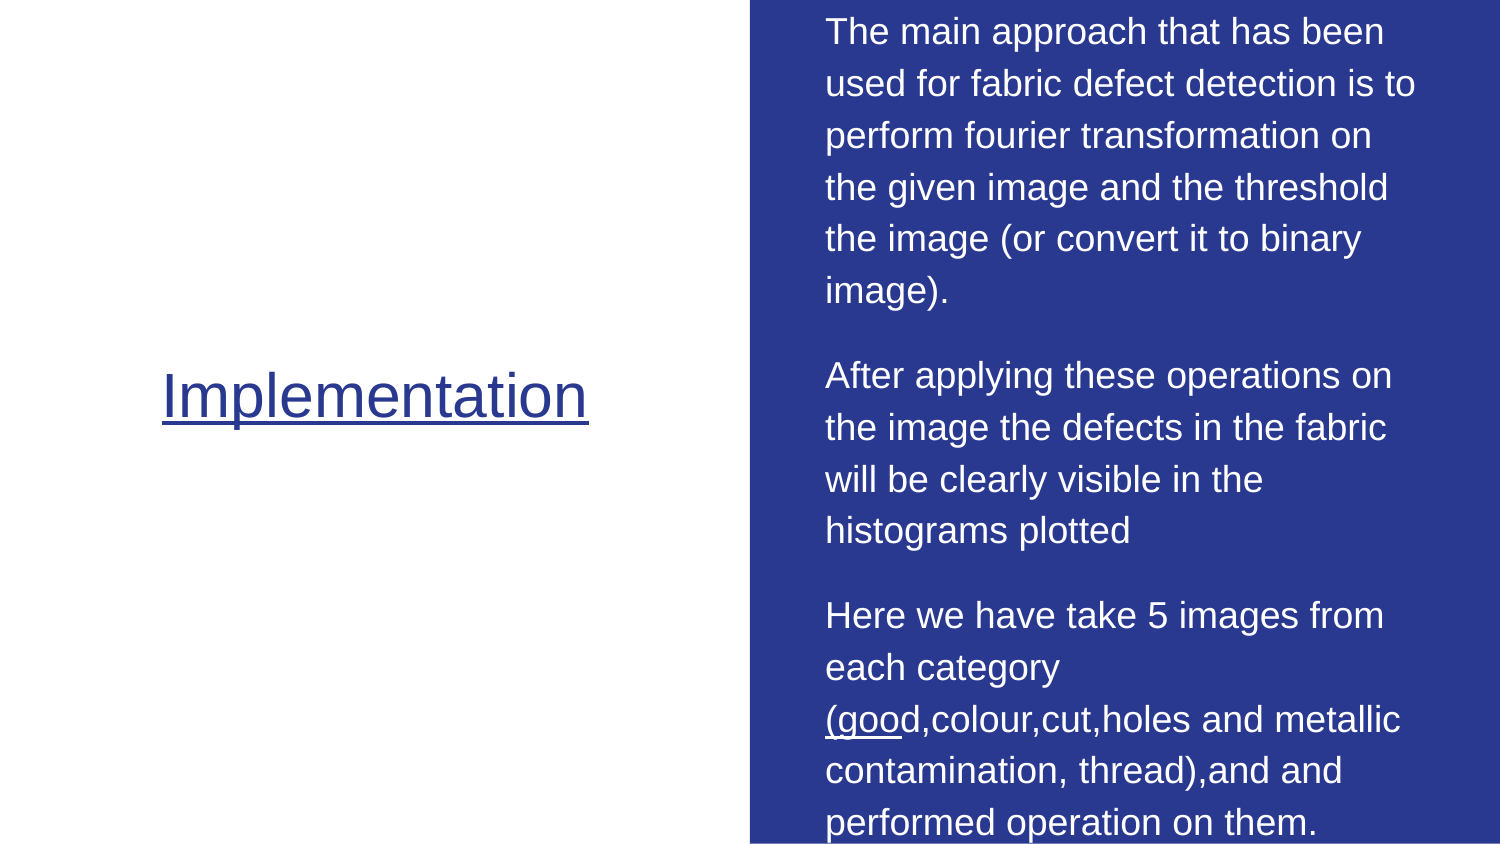

The main approach that has been used for fabric defect detection is to perform fourier transformation on the given image and the threshold the image (or convert it to binary image).
After applying these operations on the image the defects in the fabric will be clearly visible in the histograms plotted
Here we have take 5 images from each category (good,colour,cut,holes and metallic contamination, thread),and and performed operation on them.
# Implementation